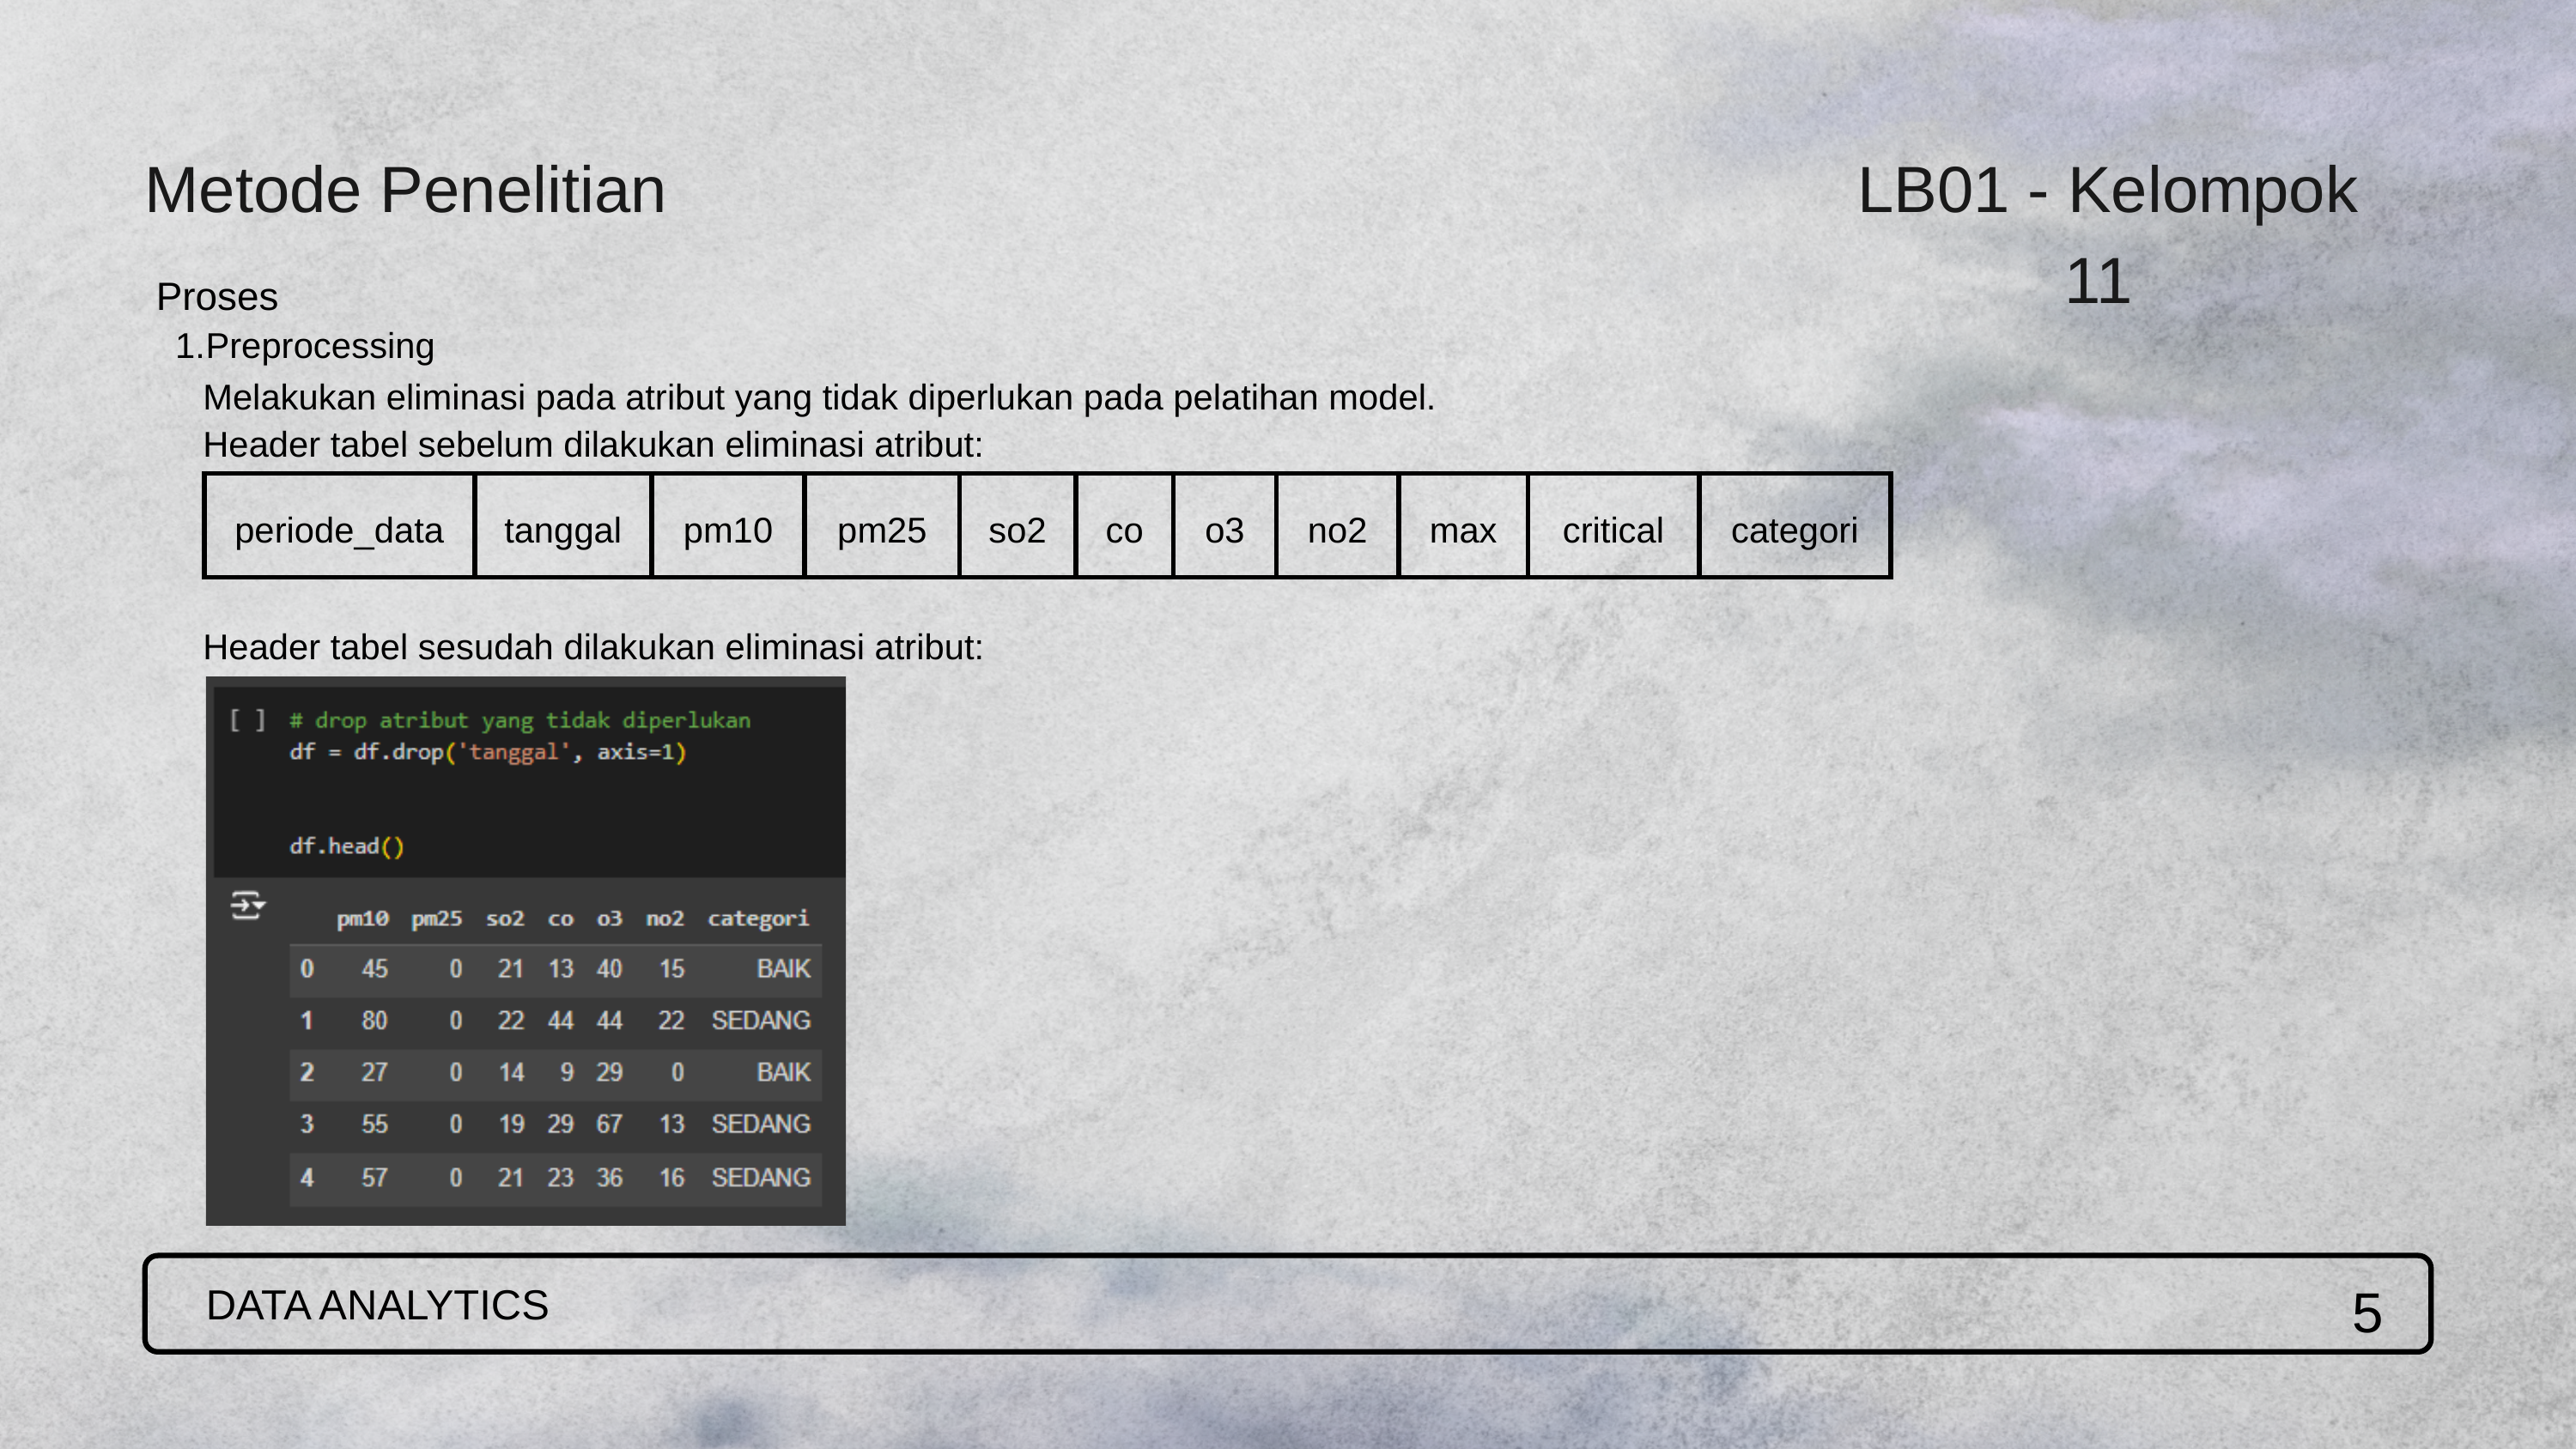

Metode Penelitian
LB01 - Kelompok 11
Proses
Preprocessing
Melakukan eliminasi pada atribut yang tidak diperlukan pada pelatihan model.
Header tabel sebelum dilakukan eliminasi atribut:
| periode\_data | tanggal | pm10 | pm25 | so2 | co | o3 | no2 | max | critical | categori |
| --- | --- | --- | --- | --- | --- | --- | --- | --- | --- | --- |
Header tabel sesudah dilakukan eliminasi atribut:

5
DATA ANALYTICS